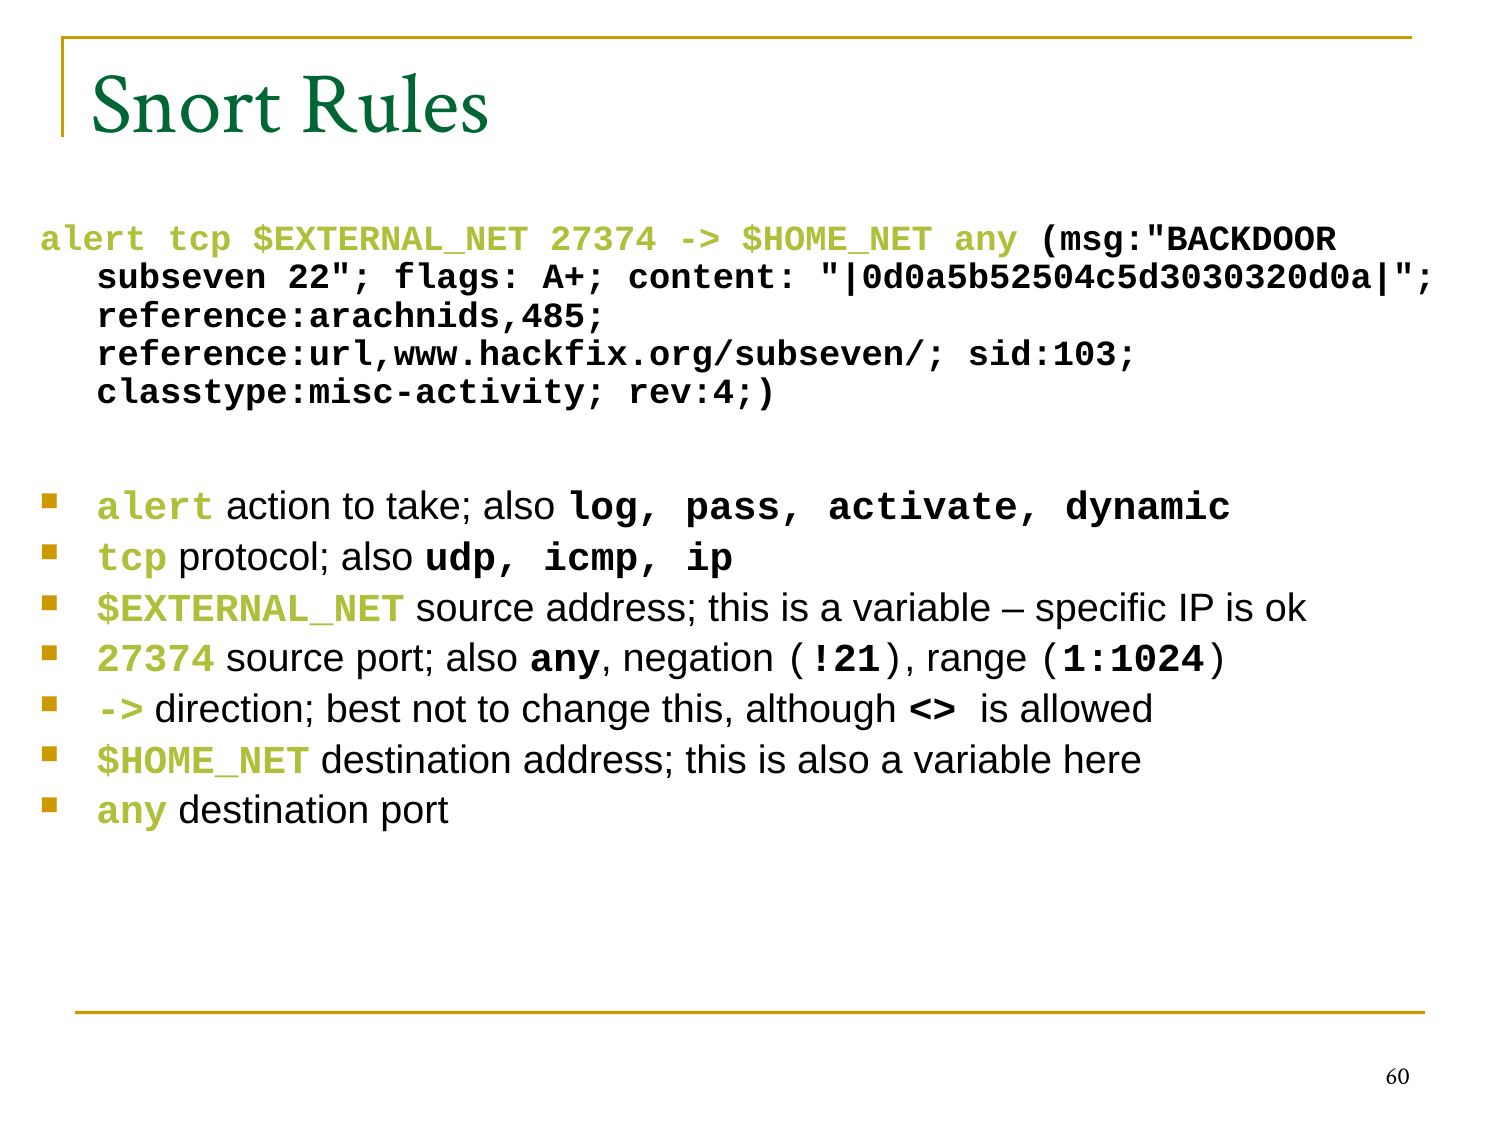

# Snort Rules
alert tcp $EXTERNAL_NET 27374 -> $HOME_NET any (msg:"BACKDOOR subseven 22"; flags: A+; content: "|0d0a5b52504c5d3030320d0a|"; reference:arachnids,485; reference:url,www.hackfix.org/subseven/; sid:103; classtype:misc-activity; rev:4;)

alert action to take; also log, pass, activate, dynamic
tcp protocol; also udp, icmp, ip
$EXTERNAL_NET source address; this is a variable – specific IP is ok
27374 source port; also any, negation (!21), range (1:1024)
-> direction; best not to change this, although <> is allowed
$HOME_NET destination address; this is also a variable here
any destination port
60